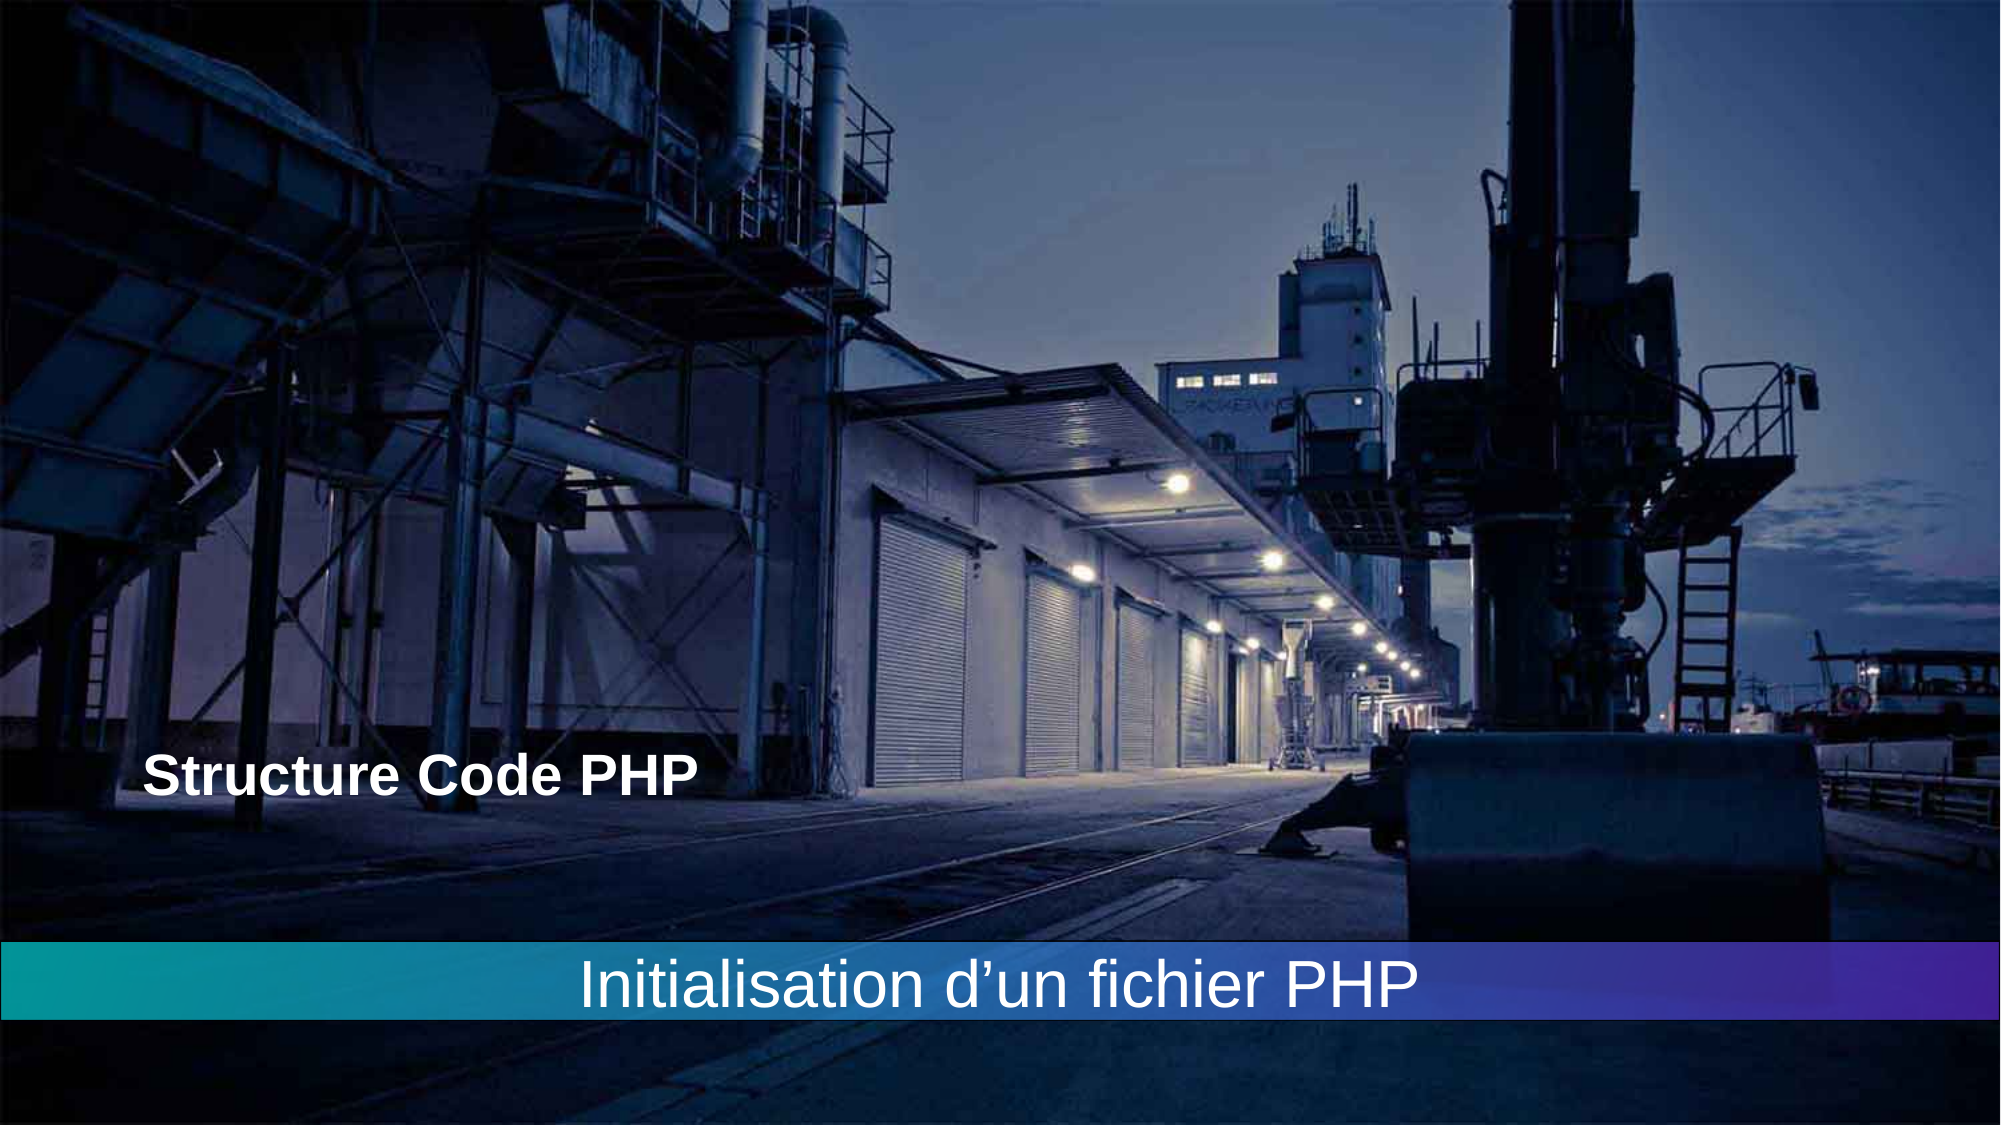

Structure Code PHP
Initialisation d’un fichier PHP